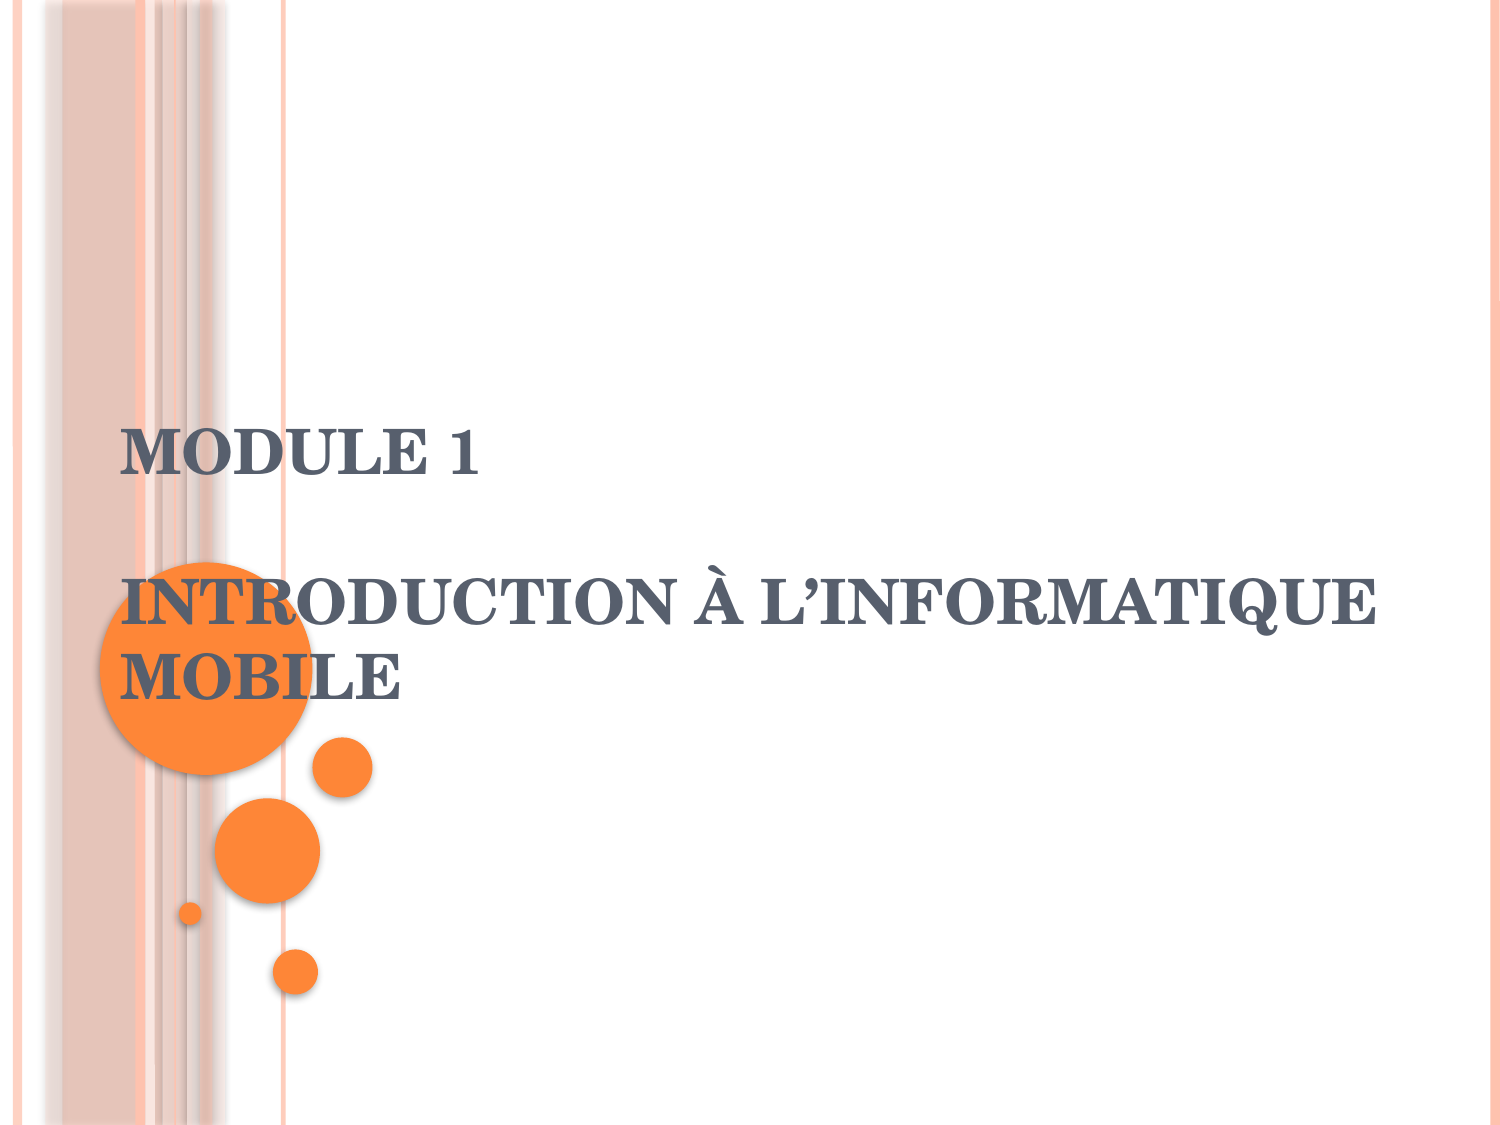

# Module 1 Introduction à l’Informatique Mobile
1